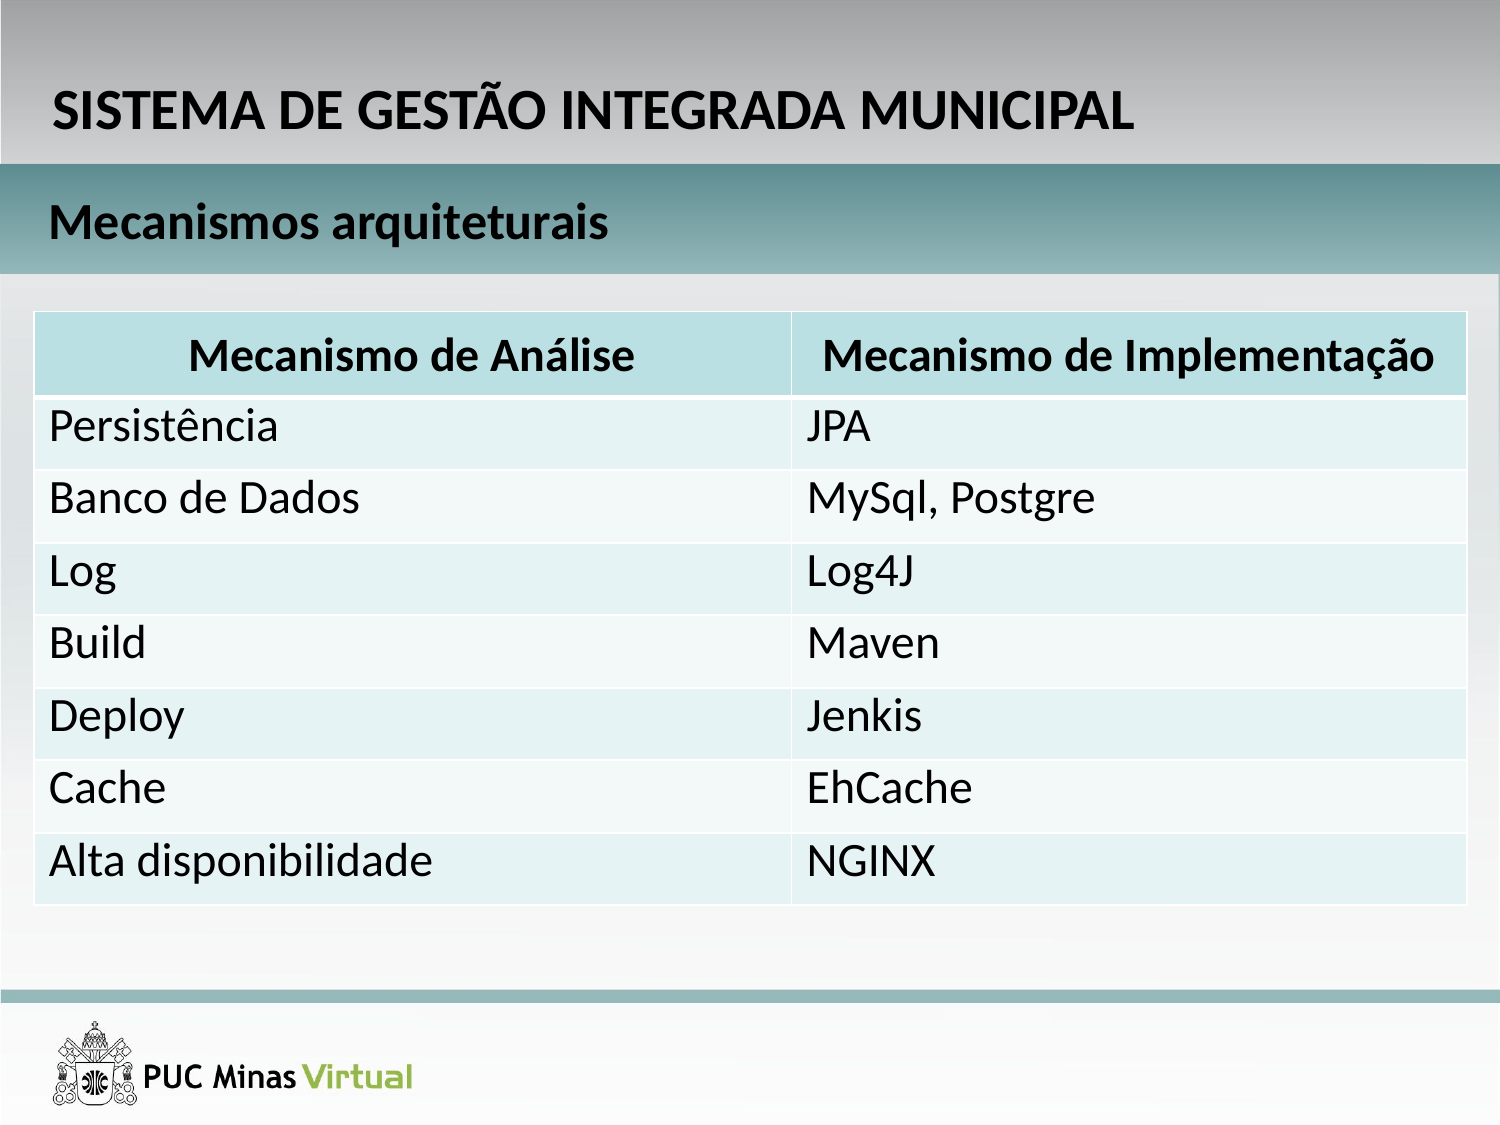

SISTEMA DE GESTÃO INTEGRADA MUNICIPAL

Mecanismos arquiteturais
| Mecanismo de Análise | Mecanismo de Implementação |
| --- | --- |
| Persistência | JPA |
| Banco de Dados | MySql, Postgre |
| Log | Log4J |
| Build | Maven |
| Deploy | Jenkis |
| Cache | EhCache |
| Alta disponibilidade | NGINX |